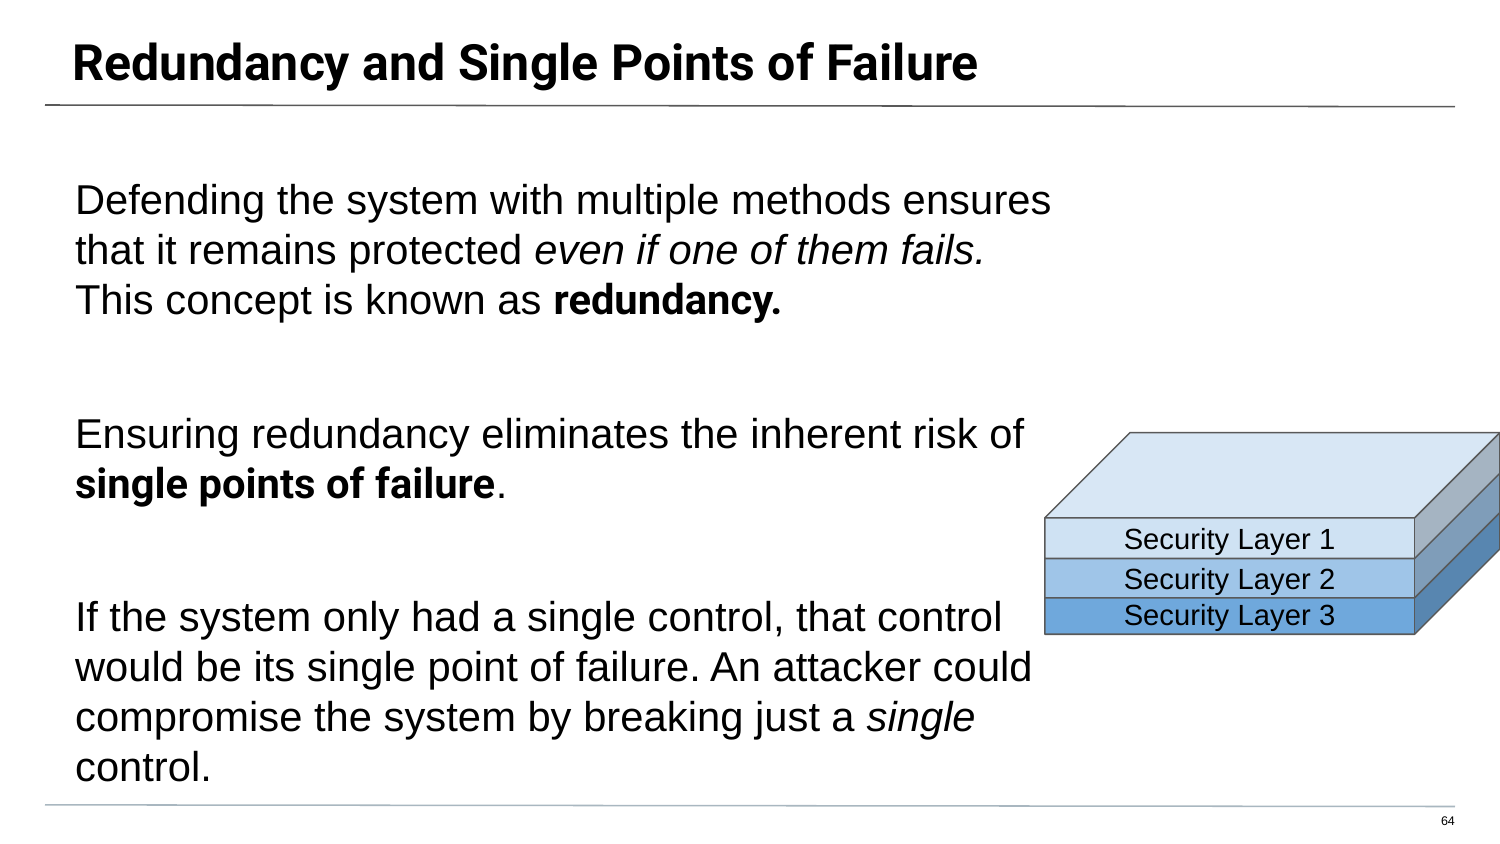

# Redundancy and Single Points of Failure
Defending the system with multiple methods ensures that it remains protected even if one of them fails. This concept is known as redundancy.

Ensuring redundancy eliminates the inherent risk of single points of failure.

If the system only had a single control, that control would be its single point of failure. An attacker could compromise the system by breaking just a single control.

Security Layer 1
Security Layer 2
Security Layer 3

64